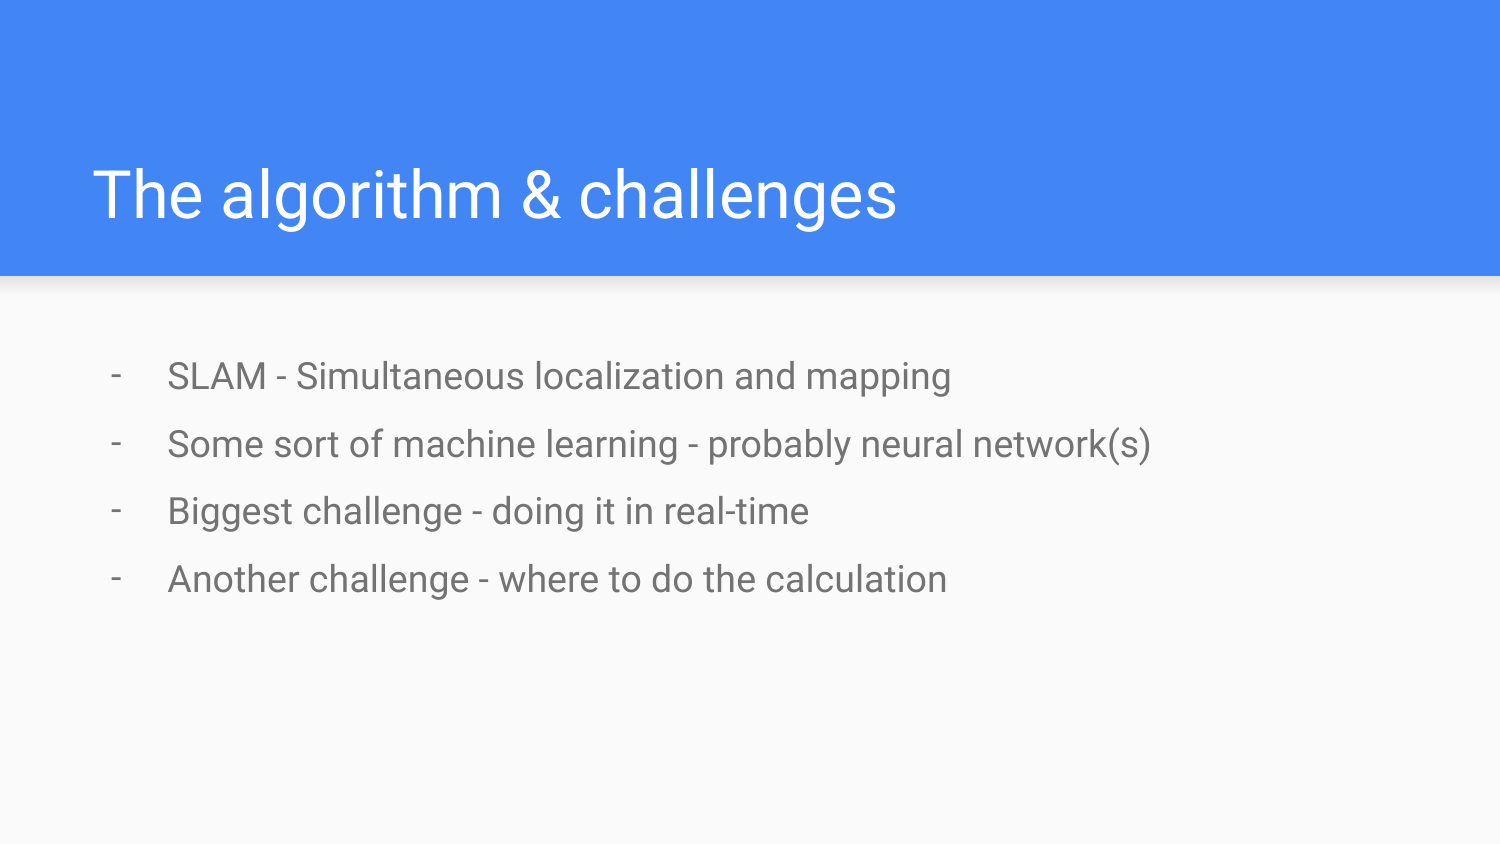

# The algorithm & challenges
SLAM - Simultaneous localization and mapping
Some sort of machine learning - probably neural network(s)
Biggest challenge - doing it in real-time
Another challenge - where to do the calculation